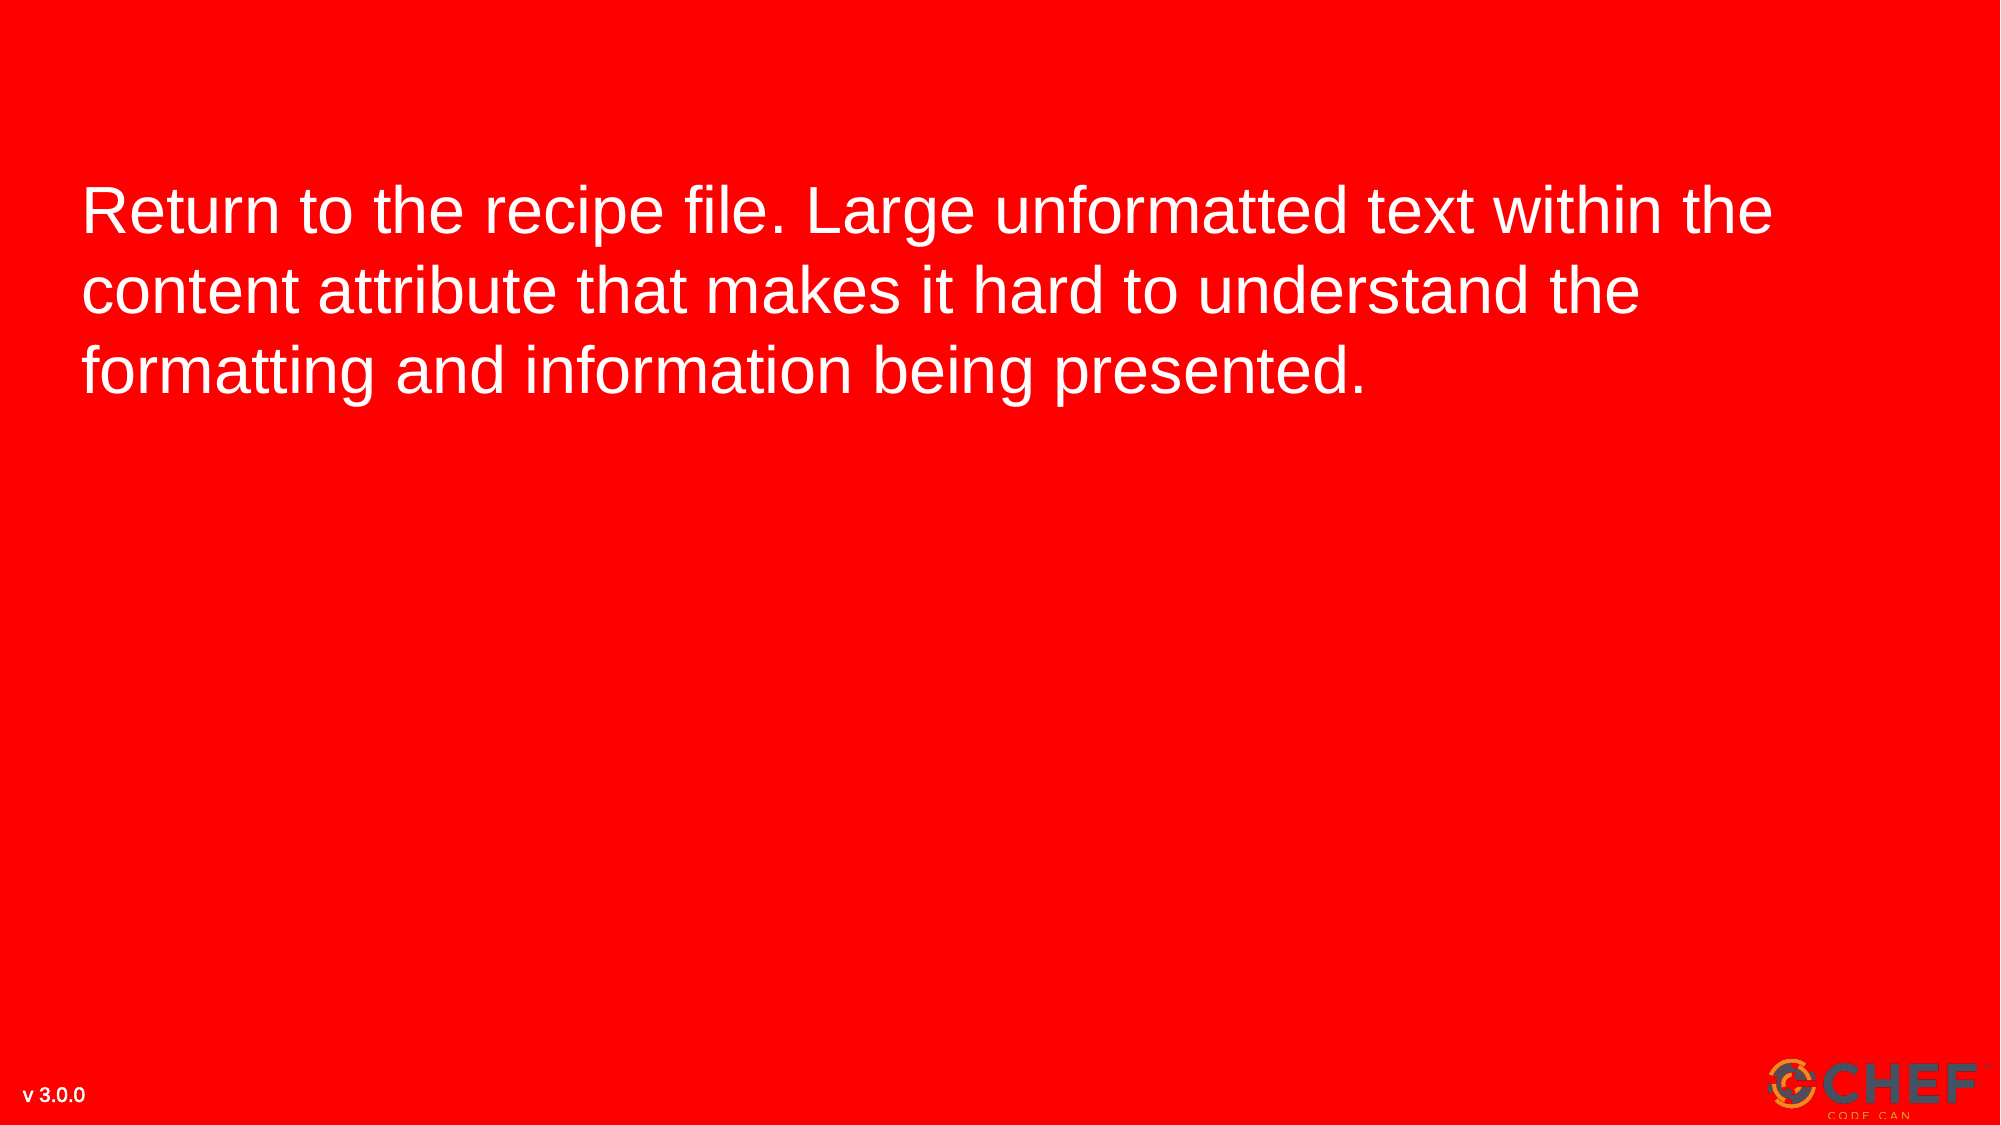

#
Return to the recipe file. Large unformatted text within the content attribute that makes it hard to understand the formatting and information being presented.